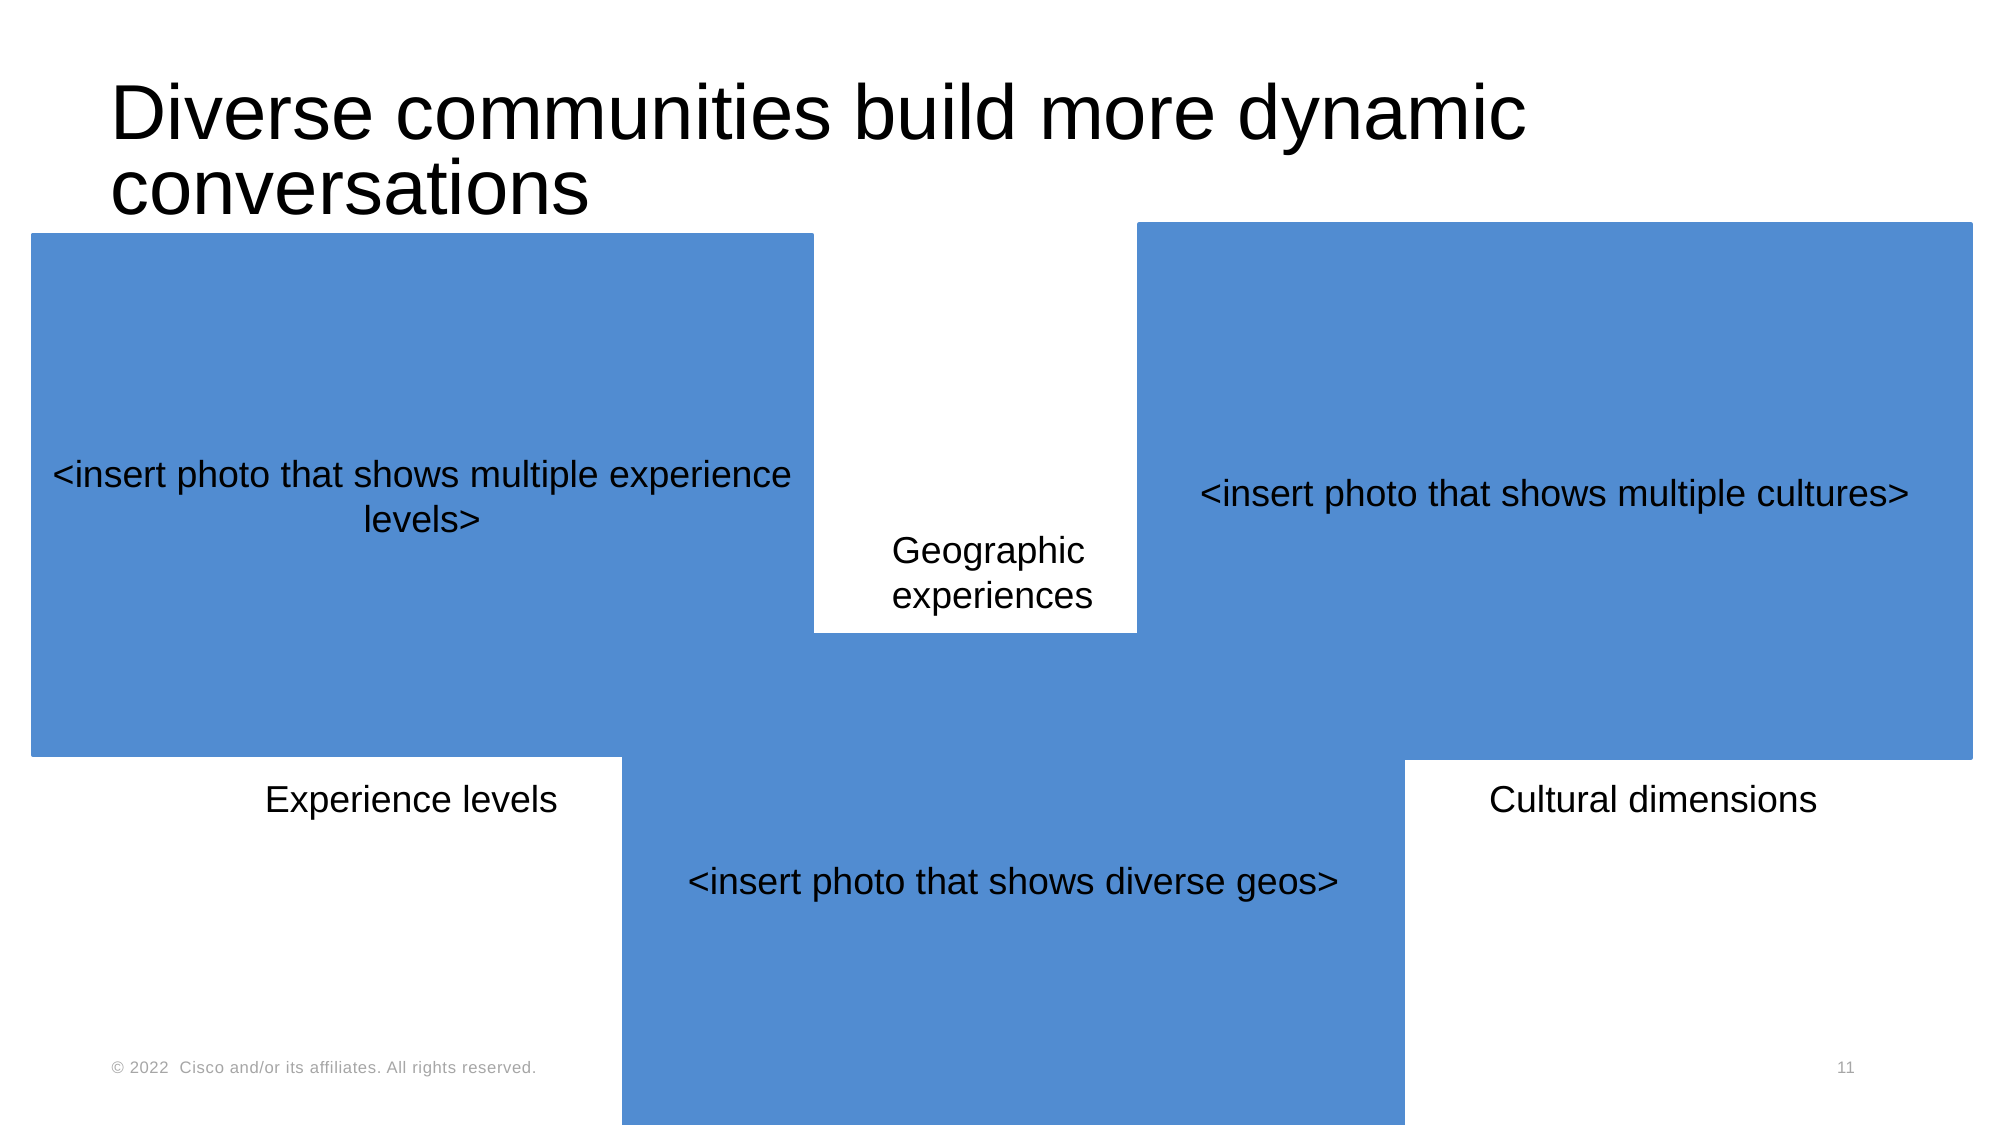

# Diverse communities build more dynamic conversations
<insert photo that shows multiple cultures>
<insert photo that shows multiple experience levels>
Geographic
experiences
<insert photo that shows diverse geos>
Cultural dimensions
Experience levels